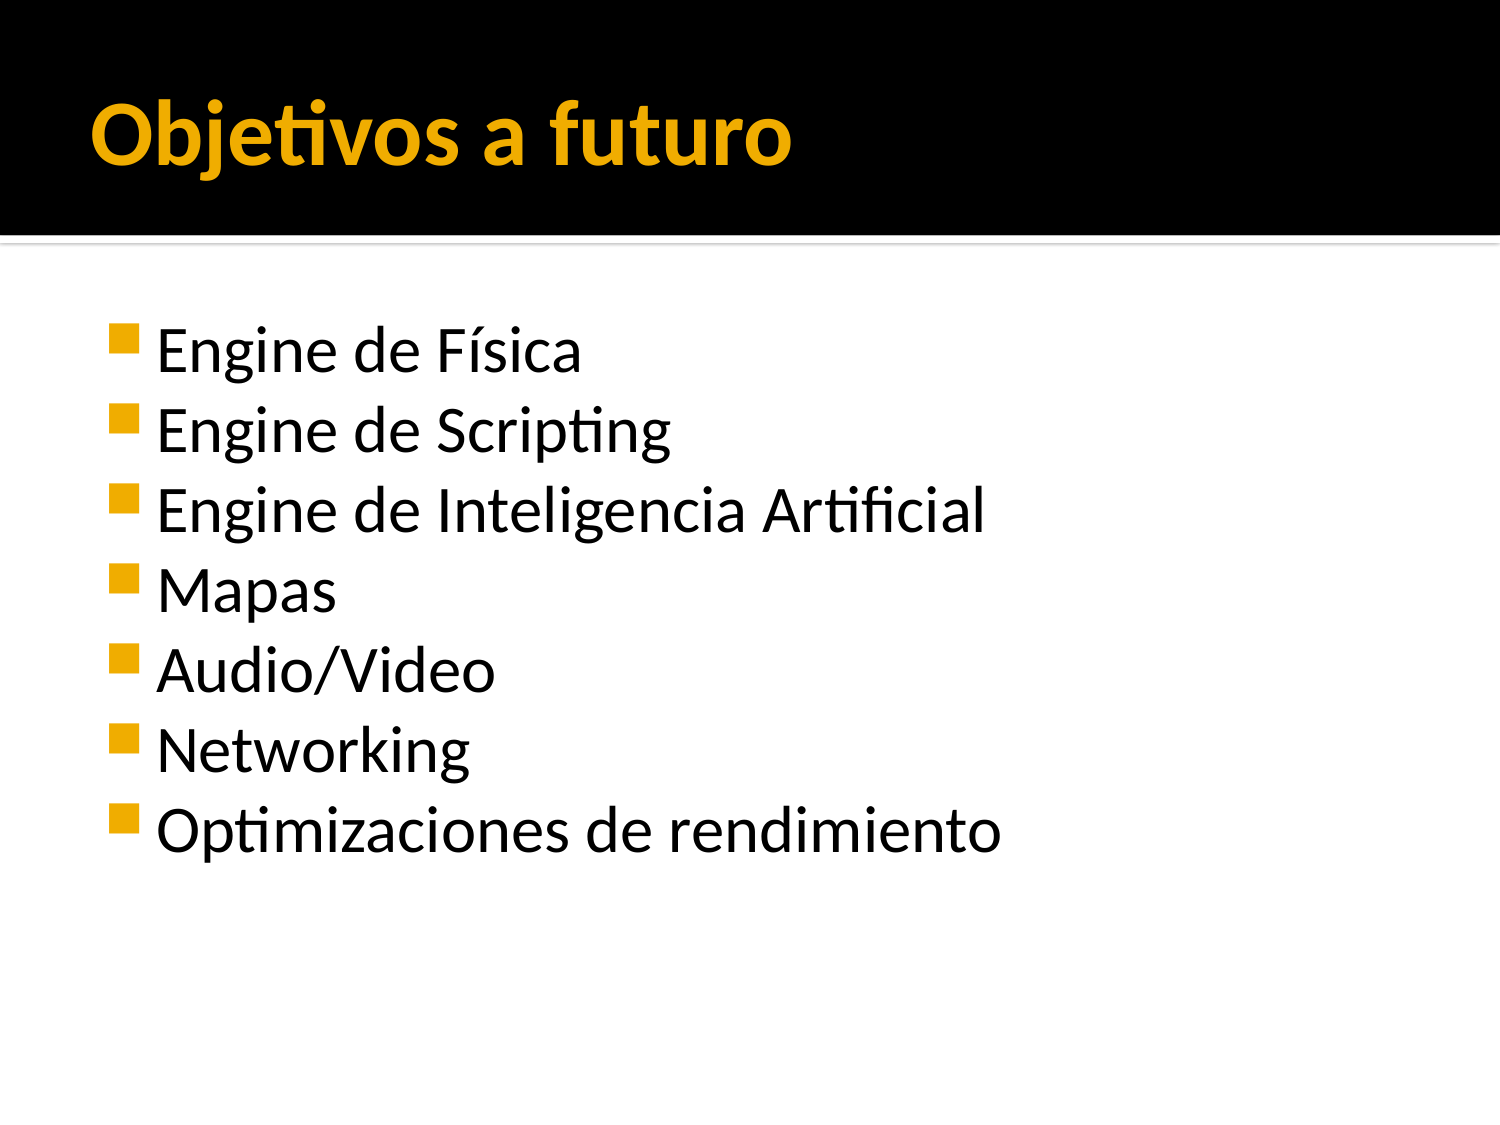

# Objetivos a futuro
Engine de Física
Engine de Scripting
Engine de Inteligencia Artificial
Mapas
Audio/Video
Networking
Optimizaciones de rendimiento